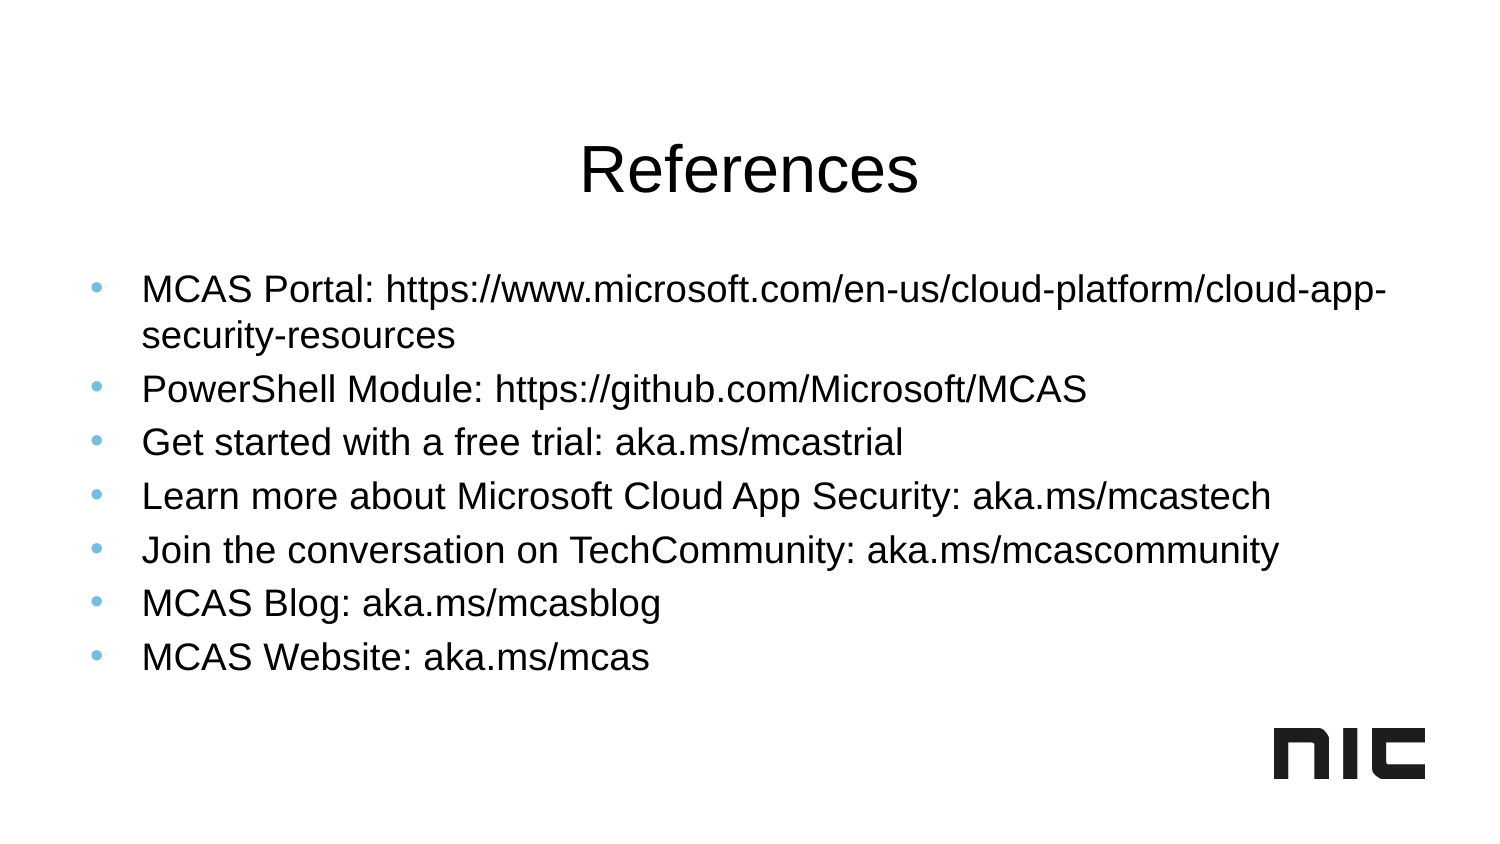

# References
MCAS Portal: https://www.microsoft.com/en-us/cloud-platform/cloud-app-security-resources
PowerShell Module: https://github.com/Microsoft/MCAS
Get started with a free trial: aka.ms/mcastrial
Learn more about Microsoft Cloud App Security: aka.ms/mcastech
Join the conversation on TechCommunity: aka.ms/mcascommunity
MCAS Blog: aka.ms/mcasblog
MCAS Website: aka.ms/mcas